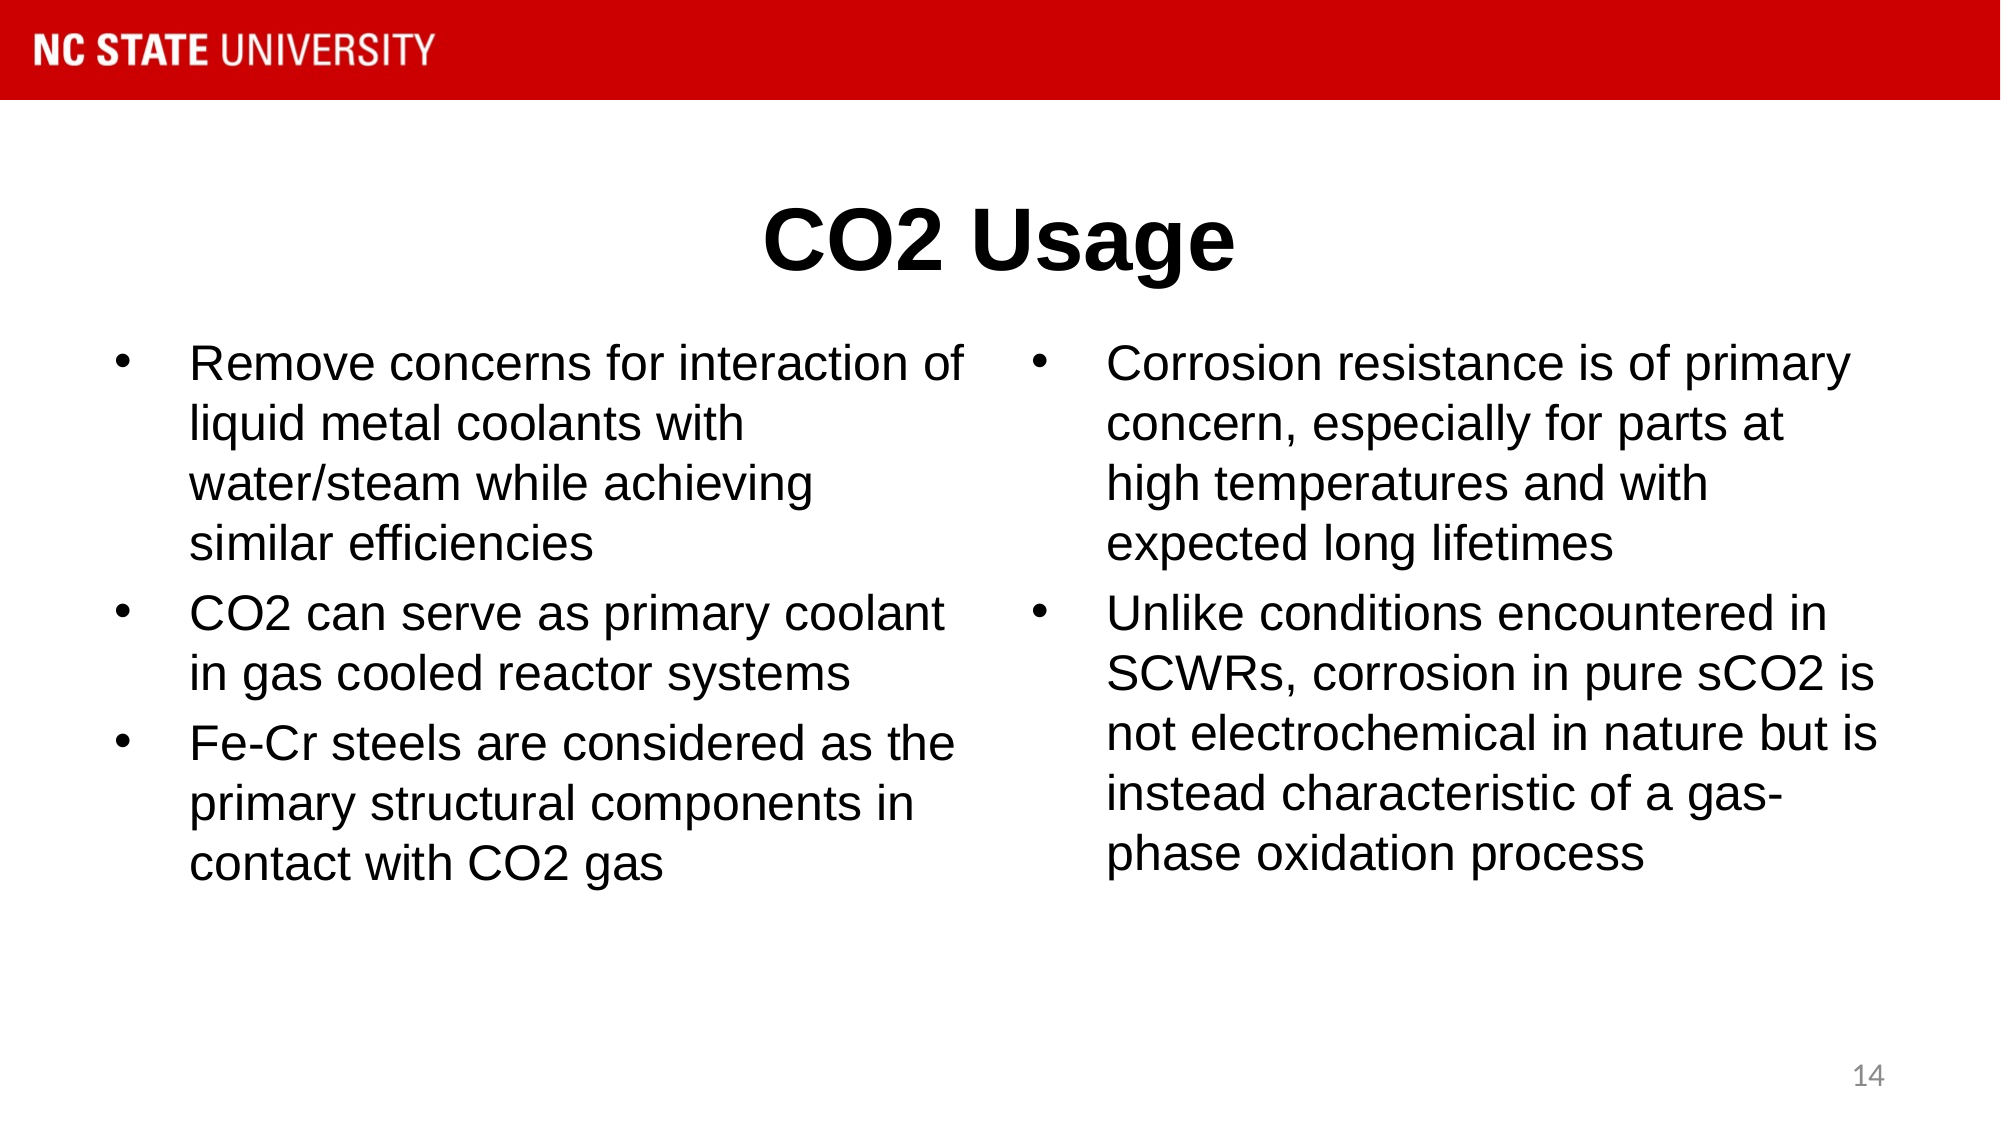

# CO2 Usage
Remove concerns for interaction of liquid metal coolants with water/steam while achieving similar efficiencies
CO2 can serve as primary coolant in gas cooled reactor systems
Fe-Cr steels are considered as the primary structural components in contact with CO2 gas
Corrosion resistance is of primary concern, especially for parts at high temperatures and with expected long lifetimes
Unlike conditions encountered in SCWRs, corrosion in pure sCO2 is not electrochemical in nature but is instead characteristic of a gas-phase oxidation process
14